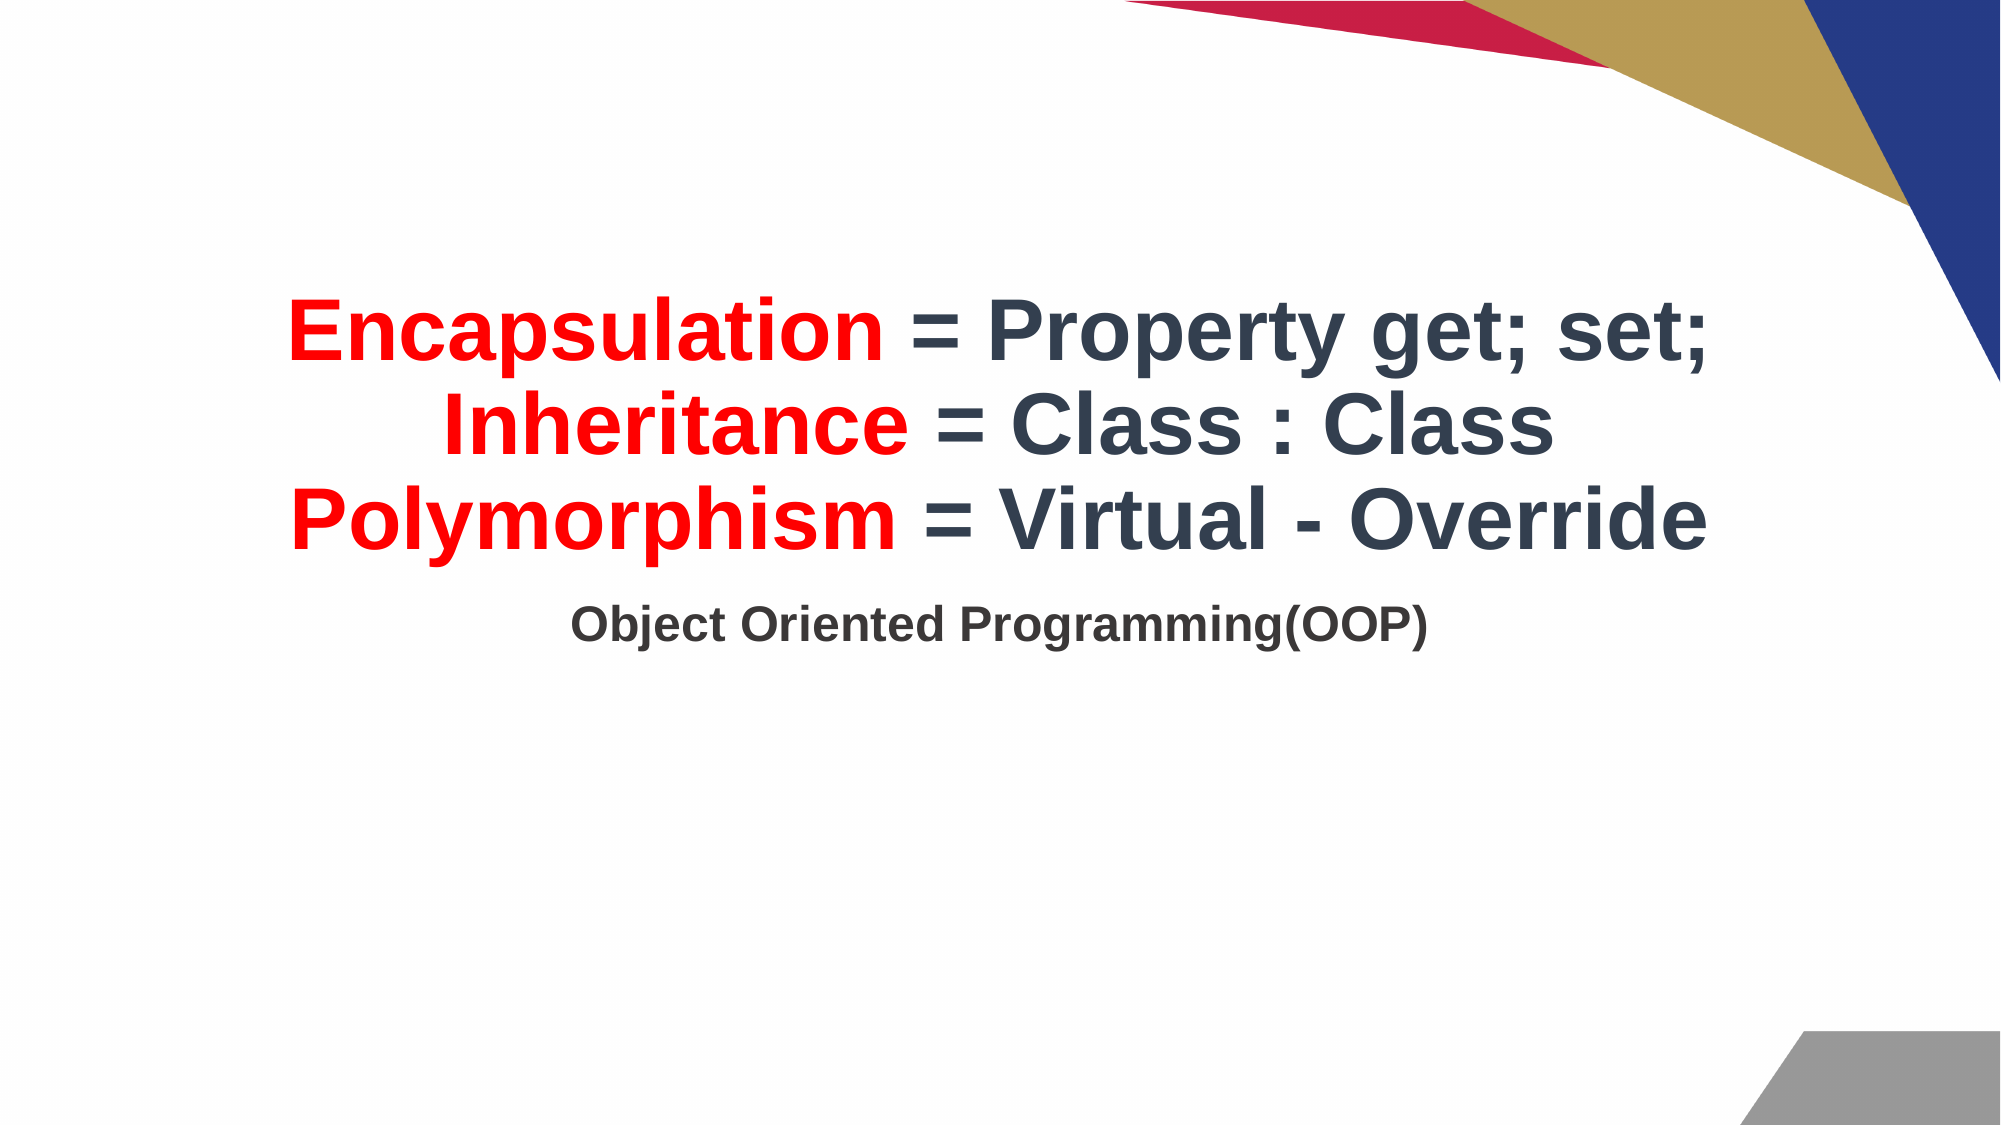

# Encapsulation = Property get; set; Inheritance = Class : Class Polymorphism = Virtual - Override
Object Oriented Programming(OOP)